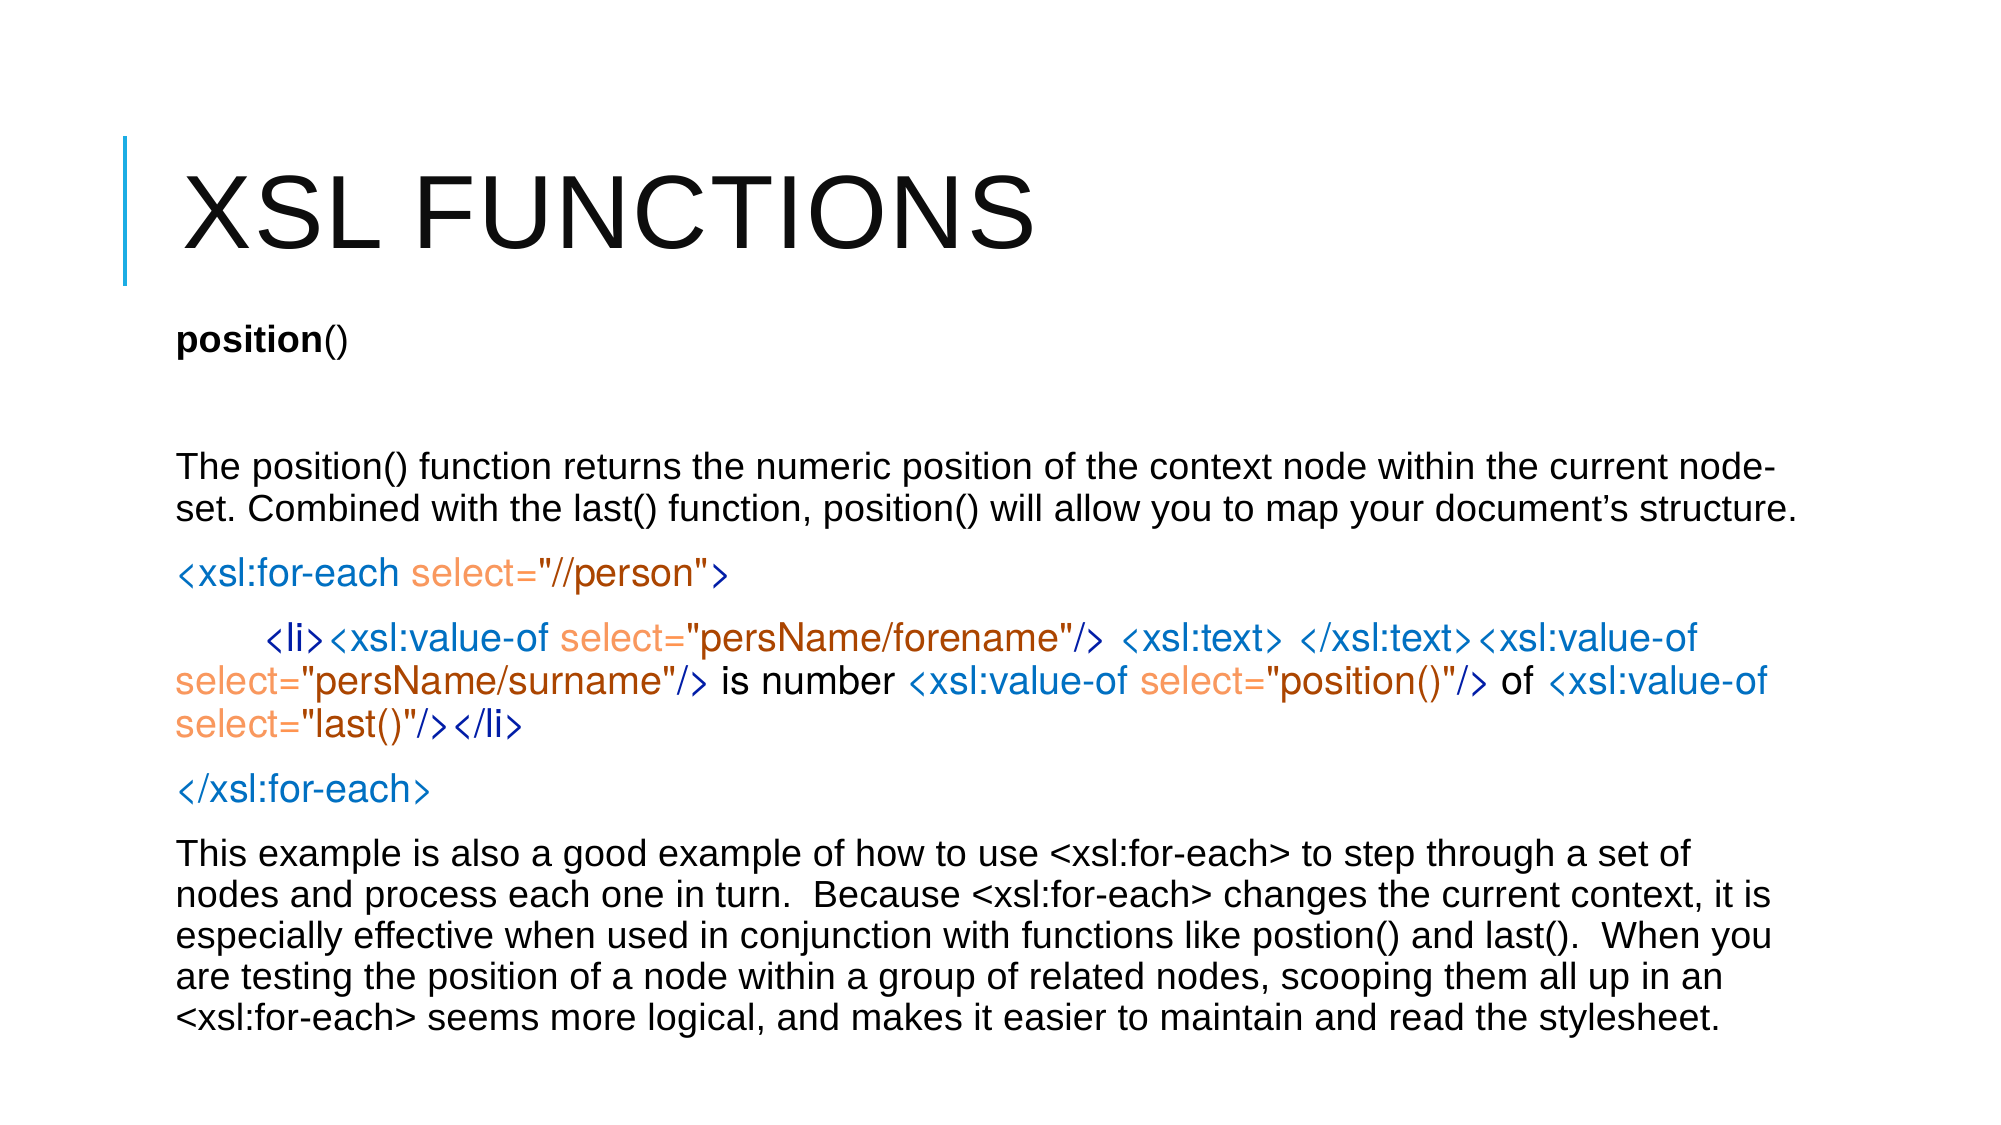

# XSL functions
position()

The position() function returns the numeric position of the context node within the current node-set. Combined with the last() function, position() will allow you to map your document’s structure.
<xsl:for-each select="//person">
        <li><xsl:value-of select="persName/forename"/> <xsl:text> </xsl:text><xsl:value-of select="persName/surname"/> is number <xsl:value-of select="position()"/> of <xsl:value-of select="last()"/></li>
</xsl:for-each>
This example is also a good example of how to use <xsl:for-each> to step through a set of nodes and process each one in turn.  Because <xsl:for-each> changes the current context, it is especially effective when used in conjunction with functions like postion() and last().  When you are testing the position of a node within a group of related nodes, scooping them all up in an <xsl:for-each> seems more logical, and makes it easier to maintain and read the stylesheet.